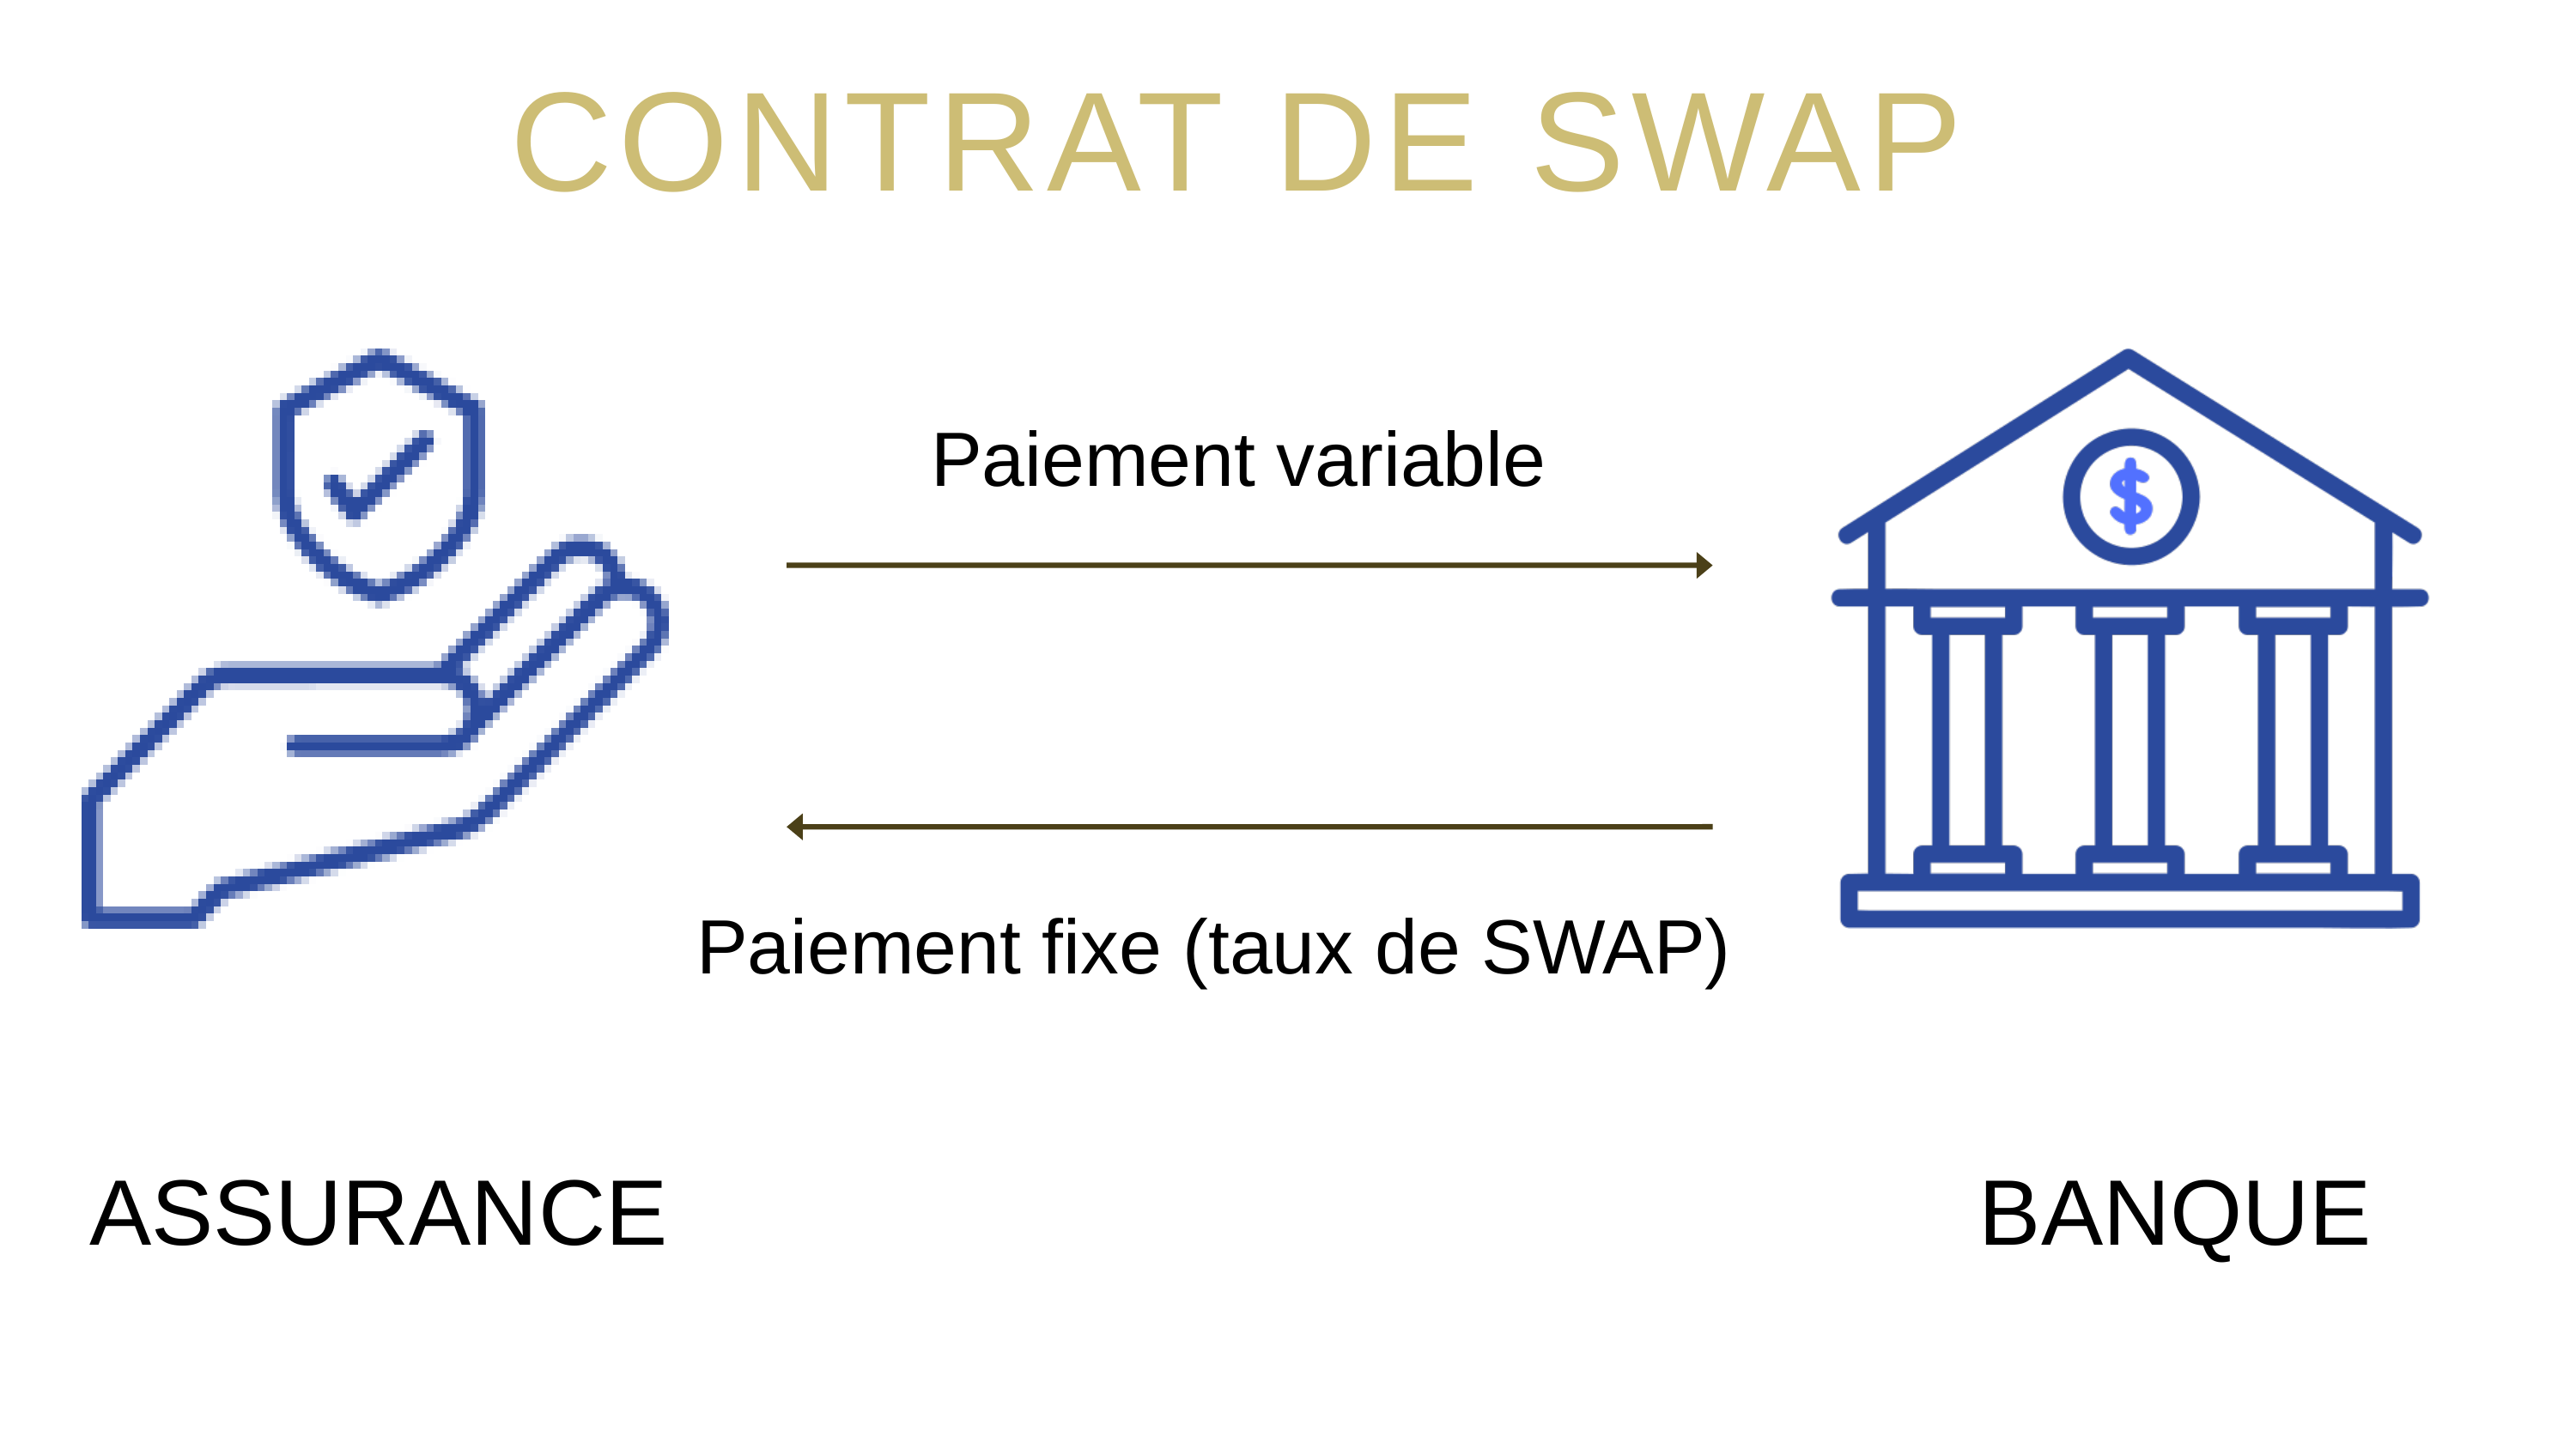

CONTRAT DE SWAP

Paiement variable

Paiement fixe (taux de SWAP)
ASSURANCE
BANQUE